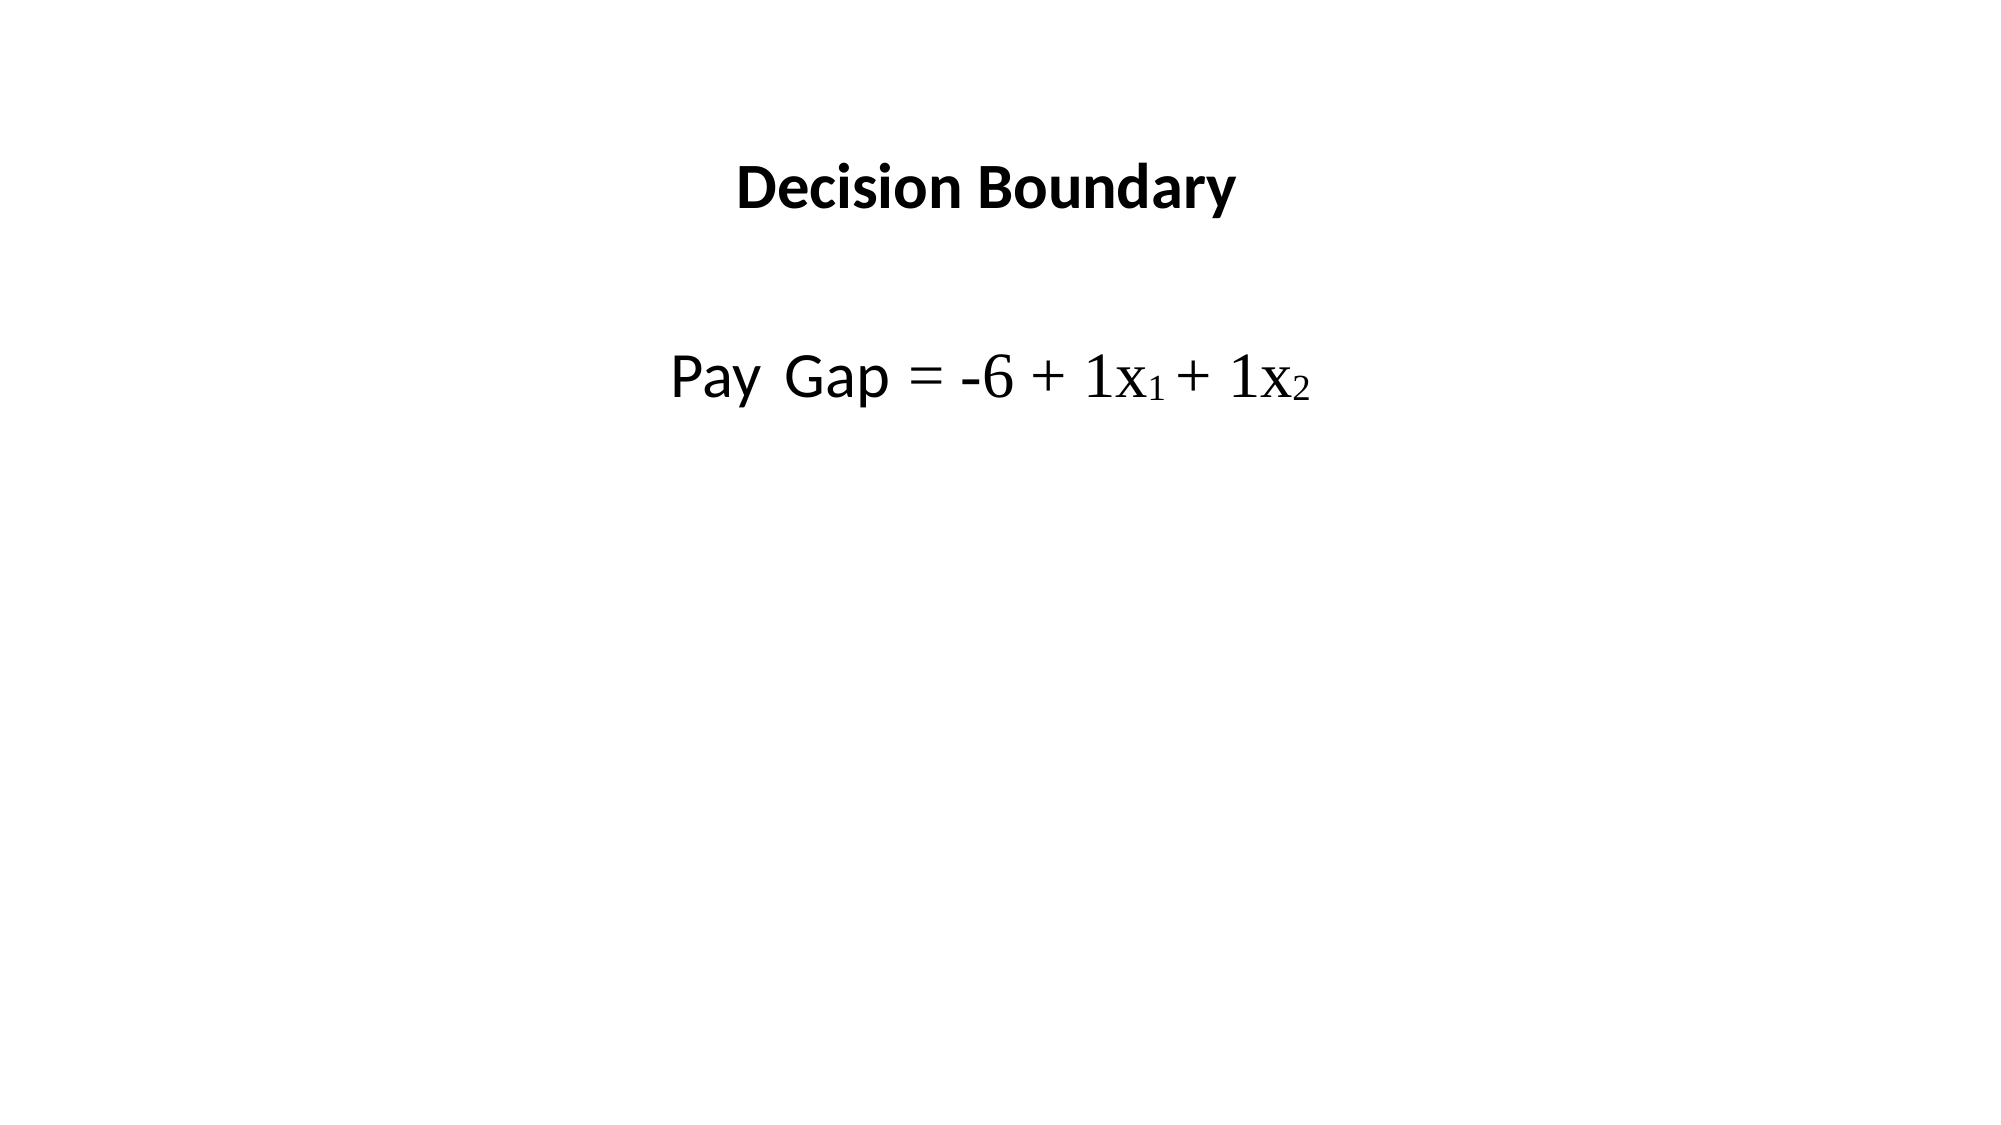

Decision Boundary
Pay	Gap	= -6	+ 1x1 + 1x2